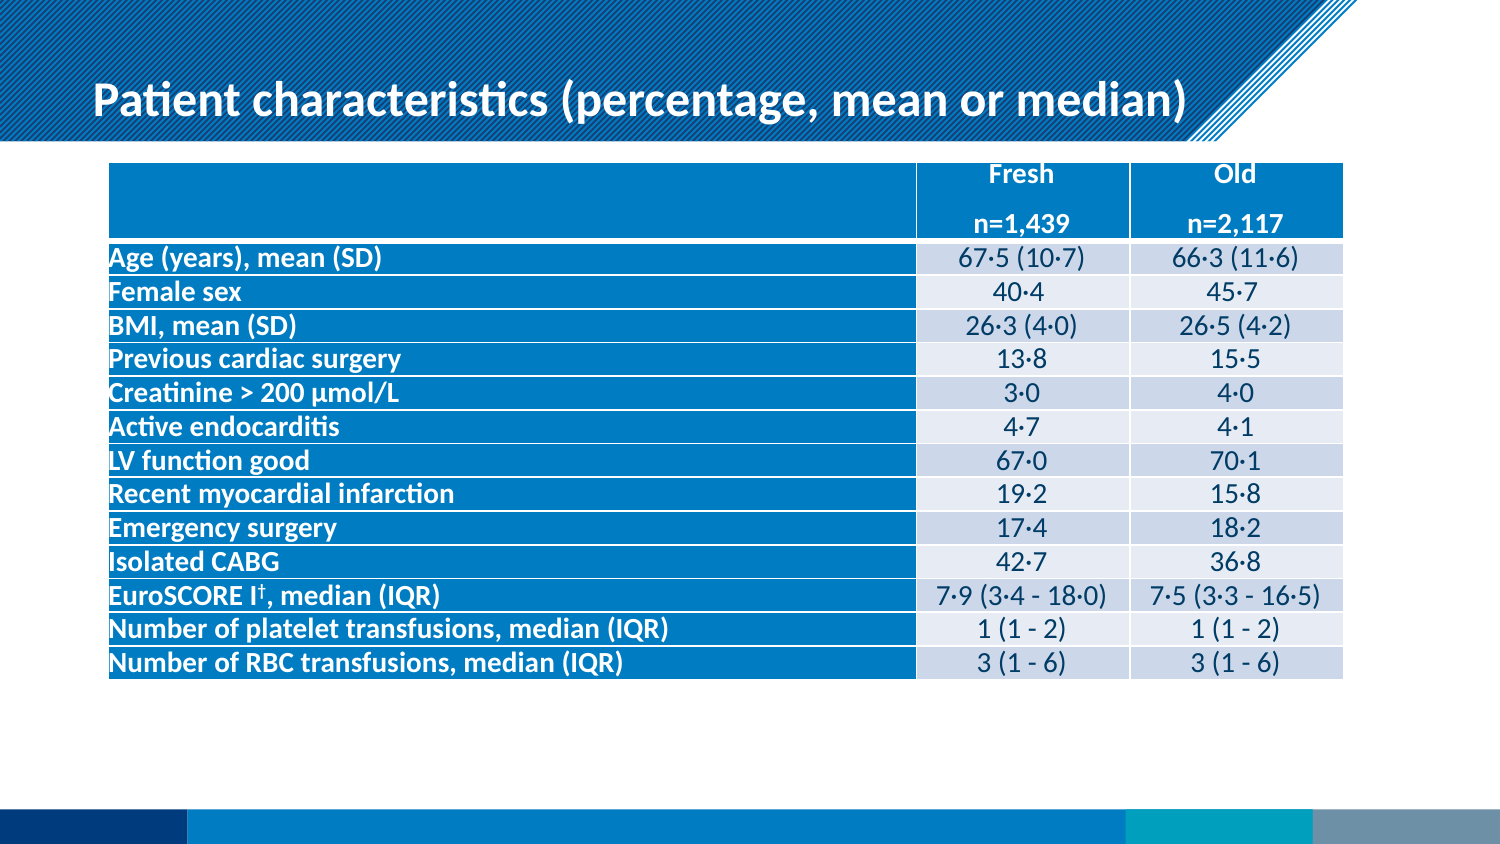

# Patient characteristics (percentage, mean or median)
|  | Fresh n=1,439 | Old n=2,117 |
| --- | --- | --- |
| Age (years), mean (SD) | 67·5 (10·7) | 66·3 (11·6) |
| Female sex | 40·4 | 45·7 |
| BMI, mean (SD) | 26·3 (4·0) | 26·5 (4·2) |
| Previous cardiac surgery | 13·8 | 15·5 |
| Creatinine > 200 µmol/L | 3·0 | 4·0 |
| Active endocarditis | 4·7 | 4·1 |
| LV function good | 67·0 | 70·1 |
| Recent myocardial infarction | 19·2 | 15·8 |
| Emergency surgery | 17·4 | 18·2 |
| Isolated CABG | 42·7 | 36·8 |
| EuroSCORE I†, median (IQR) | 7·9 (3·4 - 18·0) | 7·5 (3·3 - 16·5) |
| Number of platelet transfusions, median (IQR) | 1 (1 - 2) | 1 (1 - 2) |
| Number of RBC transfusions, median (IQR) | 3 (1 - 6) | 3 (1 - 6) |